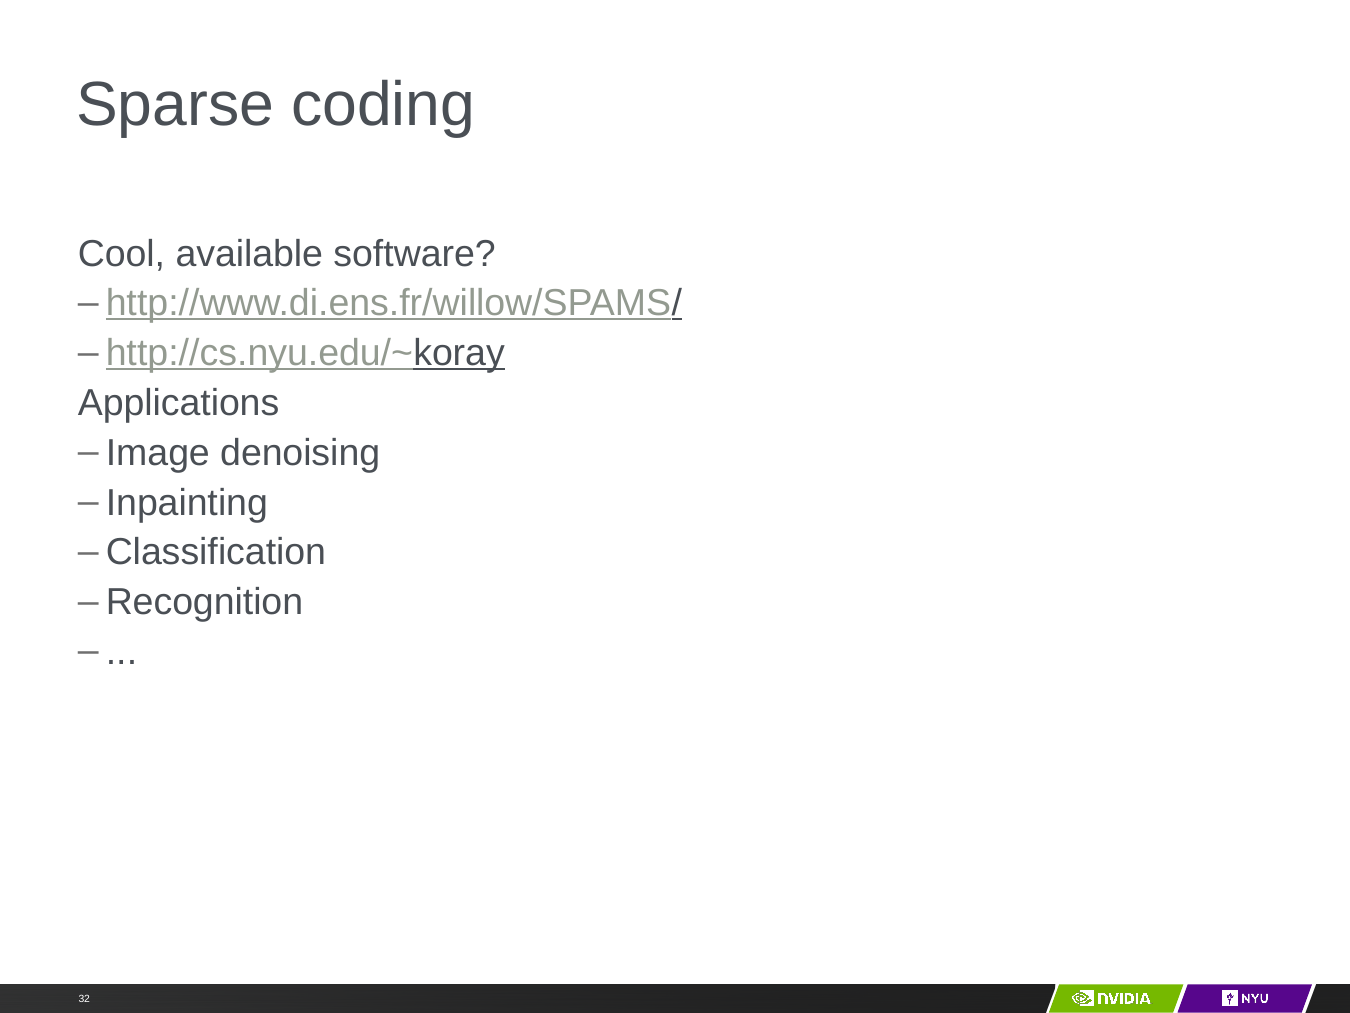

# Sparse coding
Cool, available software?
http://www.di.ens.fr/willow/SPAMS/
http://cs.nyu.edu/~koray
Applications
Image denoising
Inpainting
Classification
Recognition
...